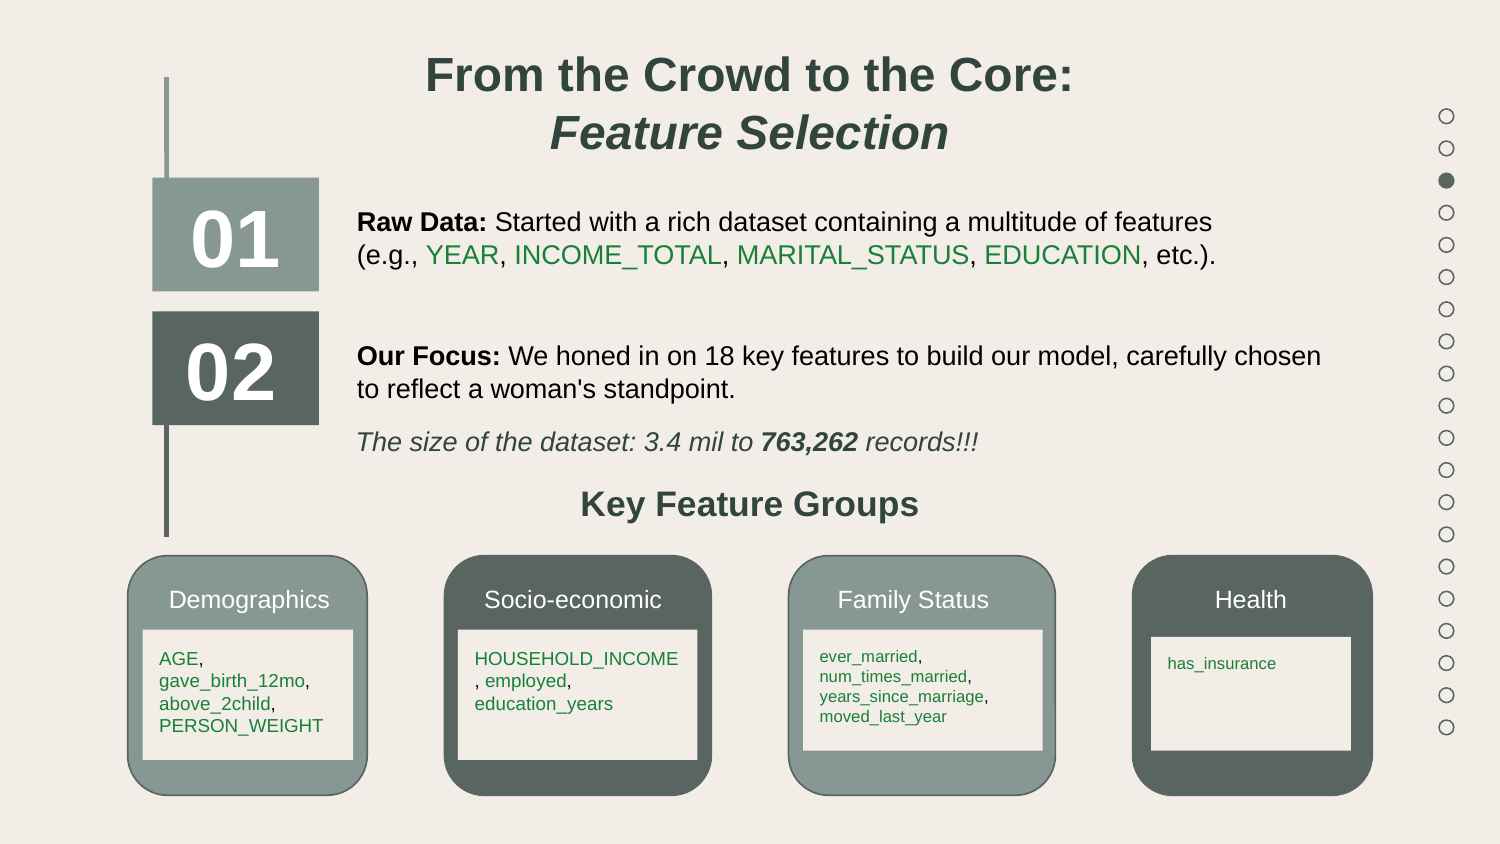

# From the Crowd to the Core: Feature Selection

Raw Data: Started with a rich dataset containing a multitude of features
(e.g., YEAR, INCOME_TOTAL, MARITAL_STATUS, EDUCATION, etc.).
01

Our Focus: We honed in on 18 key features to build our model, carefully chosen to reflect a woman's standpoint.
02
The size of the dataset: 3.4 mil to 763,262 records!!!
Key Feature Groups

Demographics
Socio-economic
Family Status
Health
AGE, gave_birth_12mo, above_2child, PERSON_WEIGHT
HOUSEHOLD_INCOME, employed, education_years
ever_married, num_times_married, years_since_marriage, moved_last_year
has_insurance